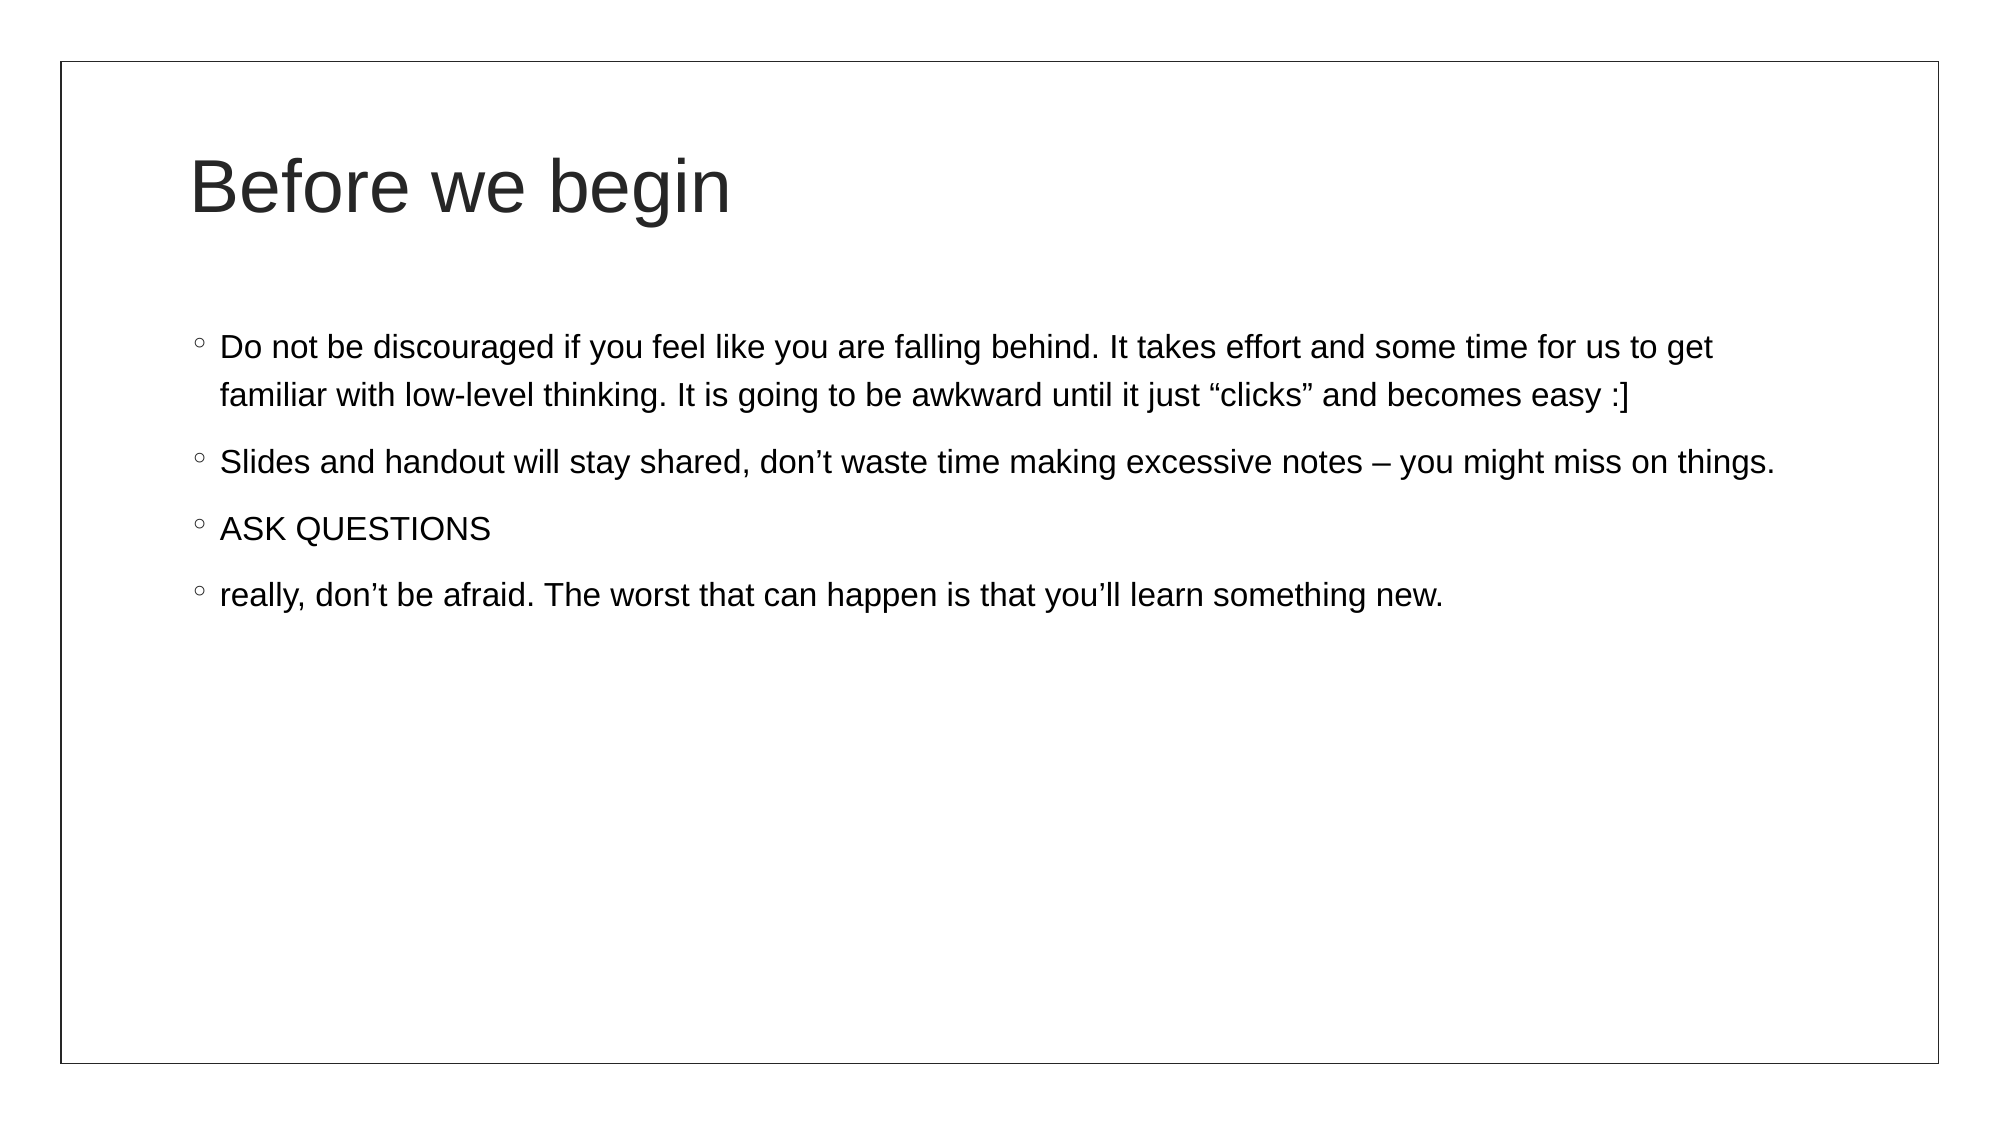

# Before we begin
Do not be discouraged if you feel like you are falling behind. It takes effort and some time for us to get familiar with low-level thinking. It is going to be awkward until it just “clicks” and becomes easy :]
Slides and handout will stay shared, don’t waste time making excessive notes – you might miss on things.
ASK QUESTIONS
really, don’t be afraid. The worst that can happen is that you’ll learn something new.